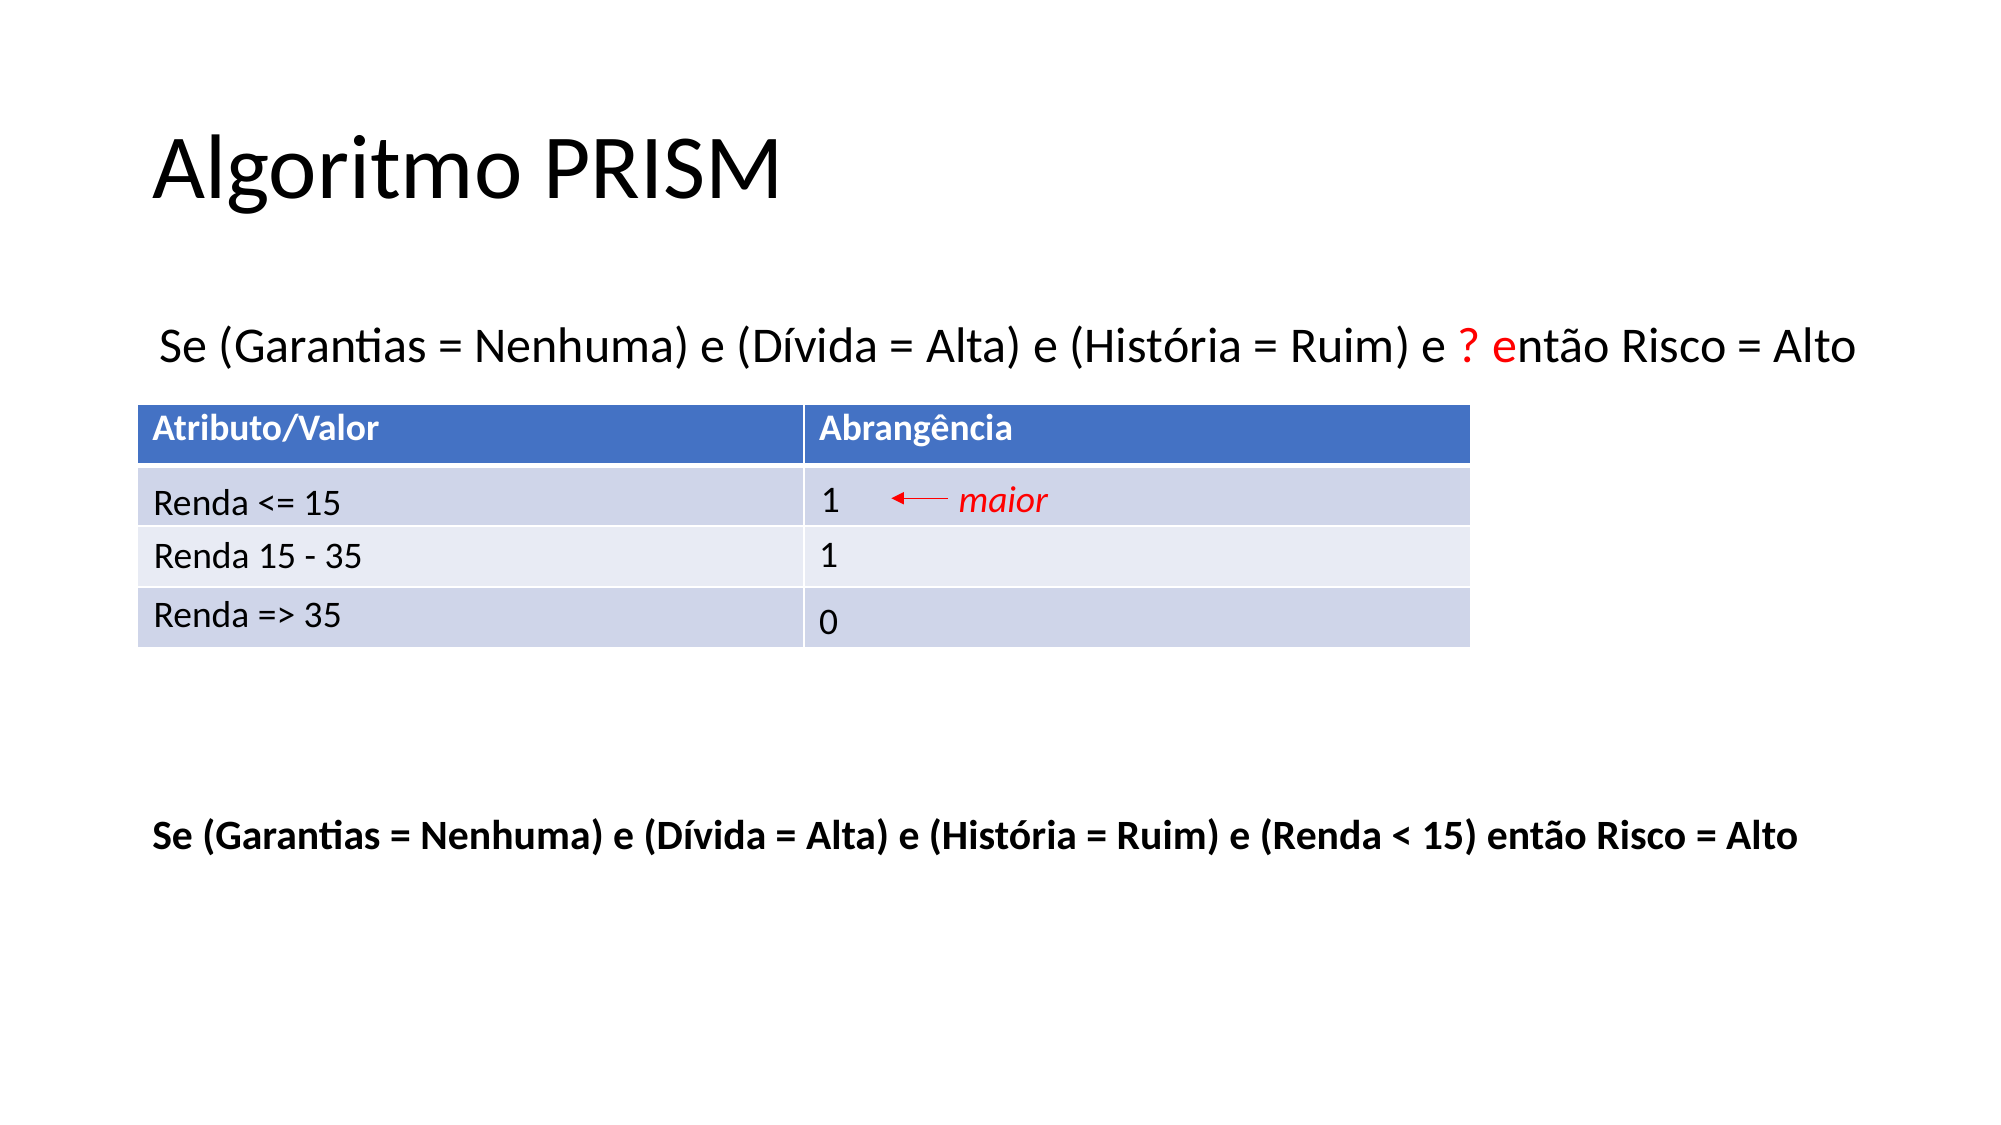

# Algoritmo PRISM
Se (Garantias = Nenhuma) e (Dívida = Alta) e (História = Ruim) e ? então Risco = Alto
| Atributo/Valor | Abrangência |
| --- | --- |
|  |  |
|  |  |
|  |  |
1
maior
Renda <= 15
1
Renda 15 - 35
Renda => 35
0
Se (Garantias = Nenhuma) e (Dívida = Alta) e (História = Ruim) e (Renda < 15) então Risco = Alto